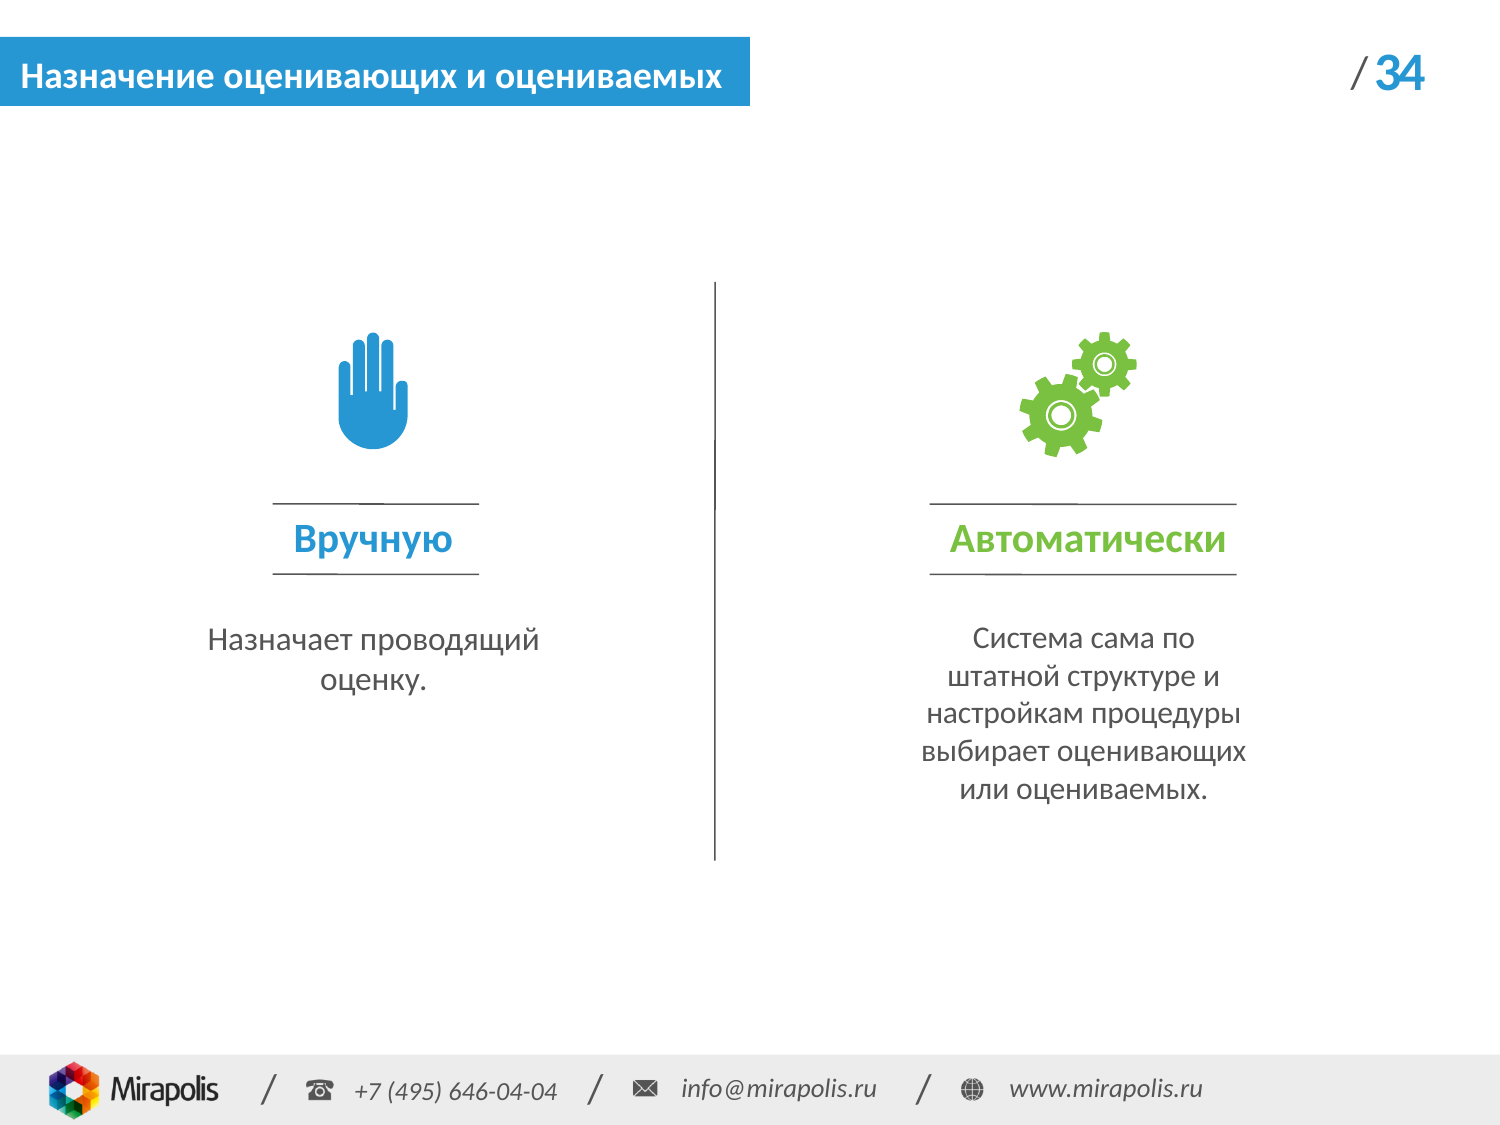

# Назначение оценивающих и оцениваемых
34

Вручную
Автоматически
Назначает проводящий оценку.
Система сама по штатной структуре и настройкам процедуры выбирает оценивающих или оцениваемых.